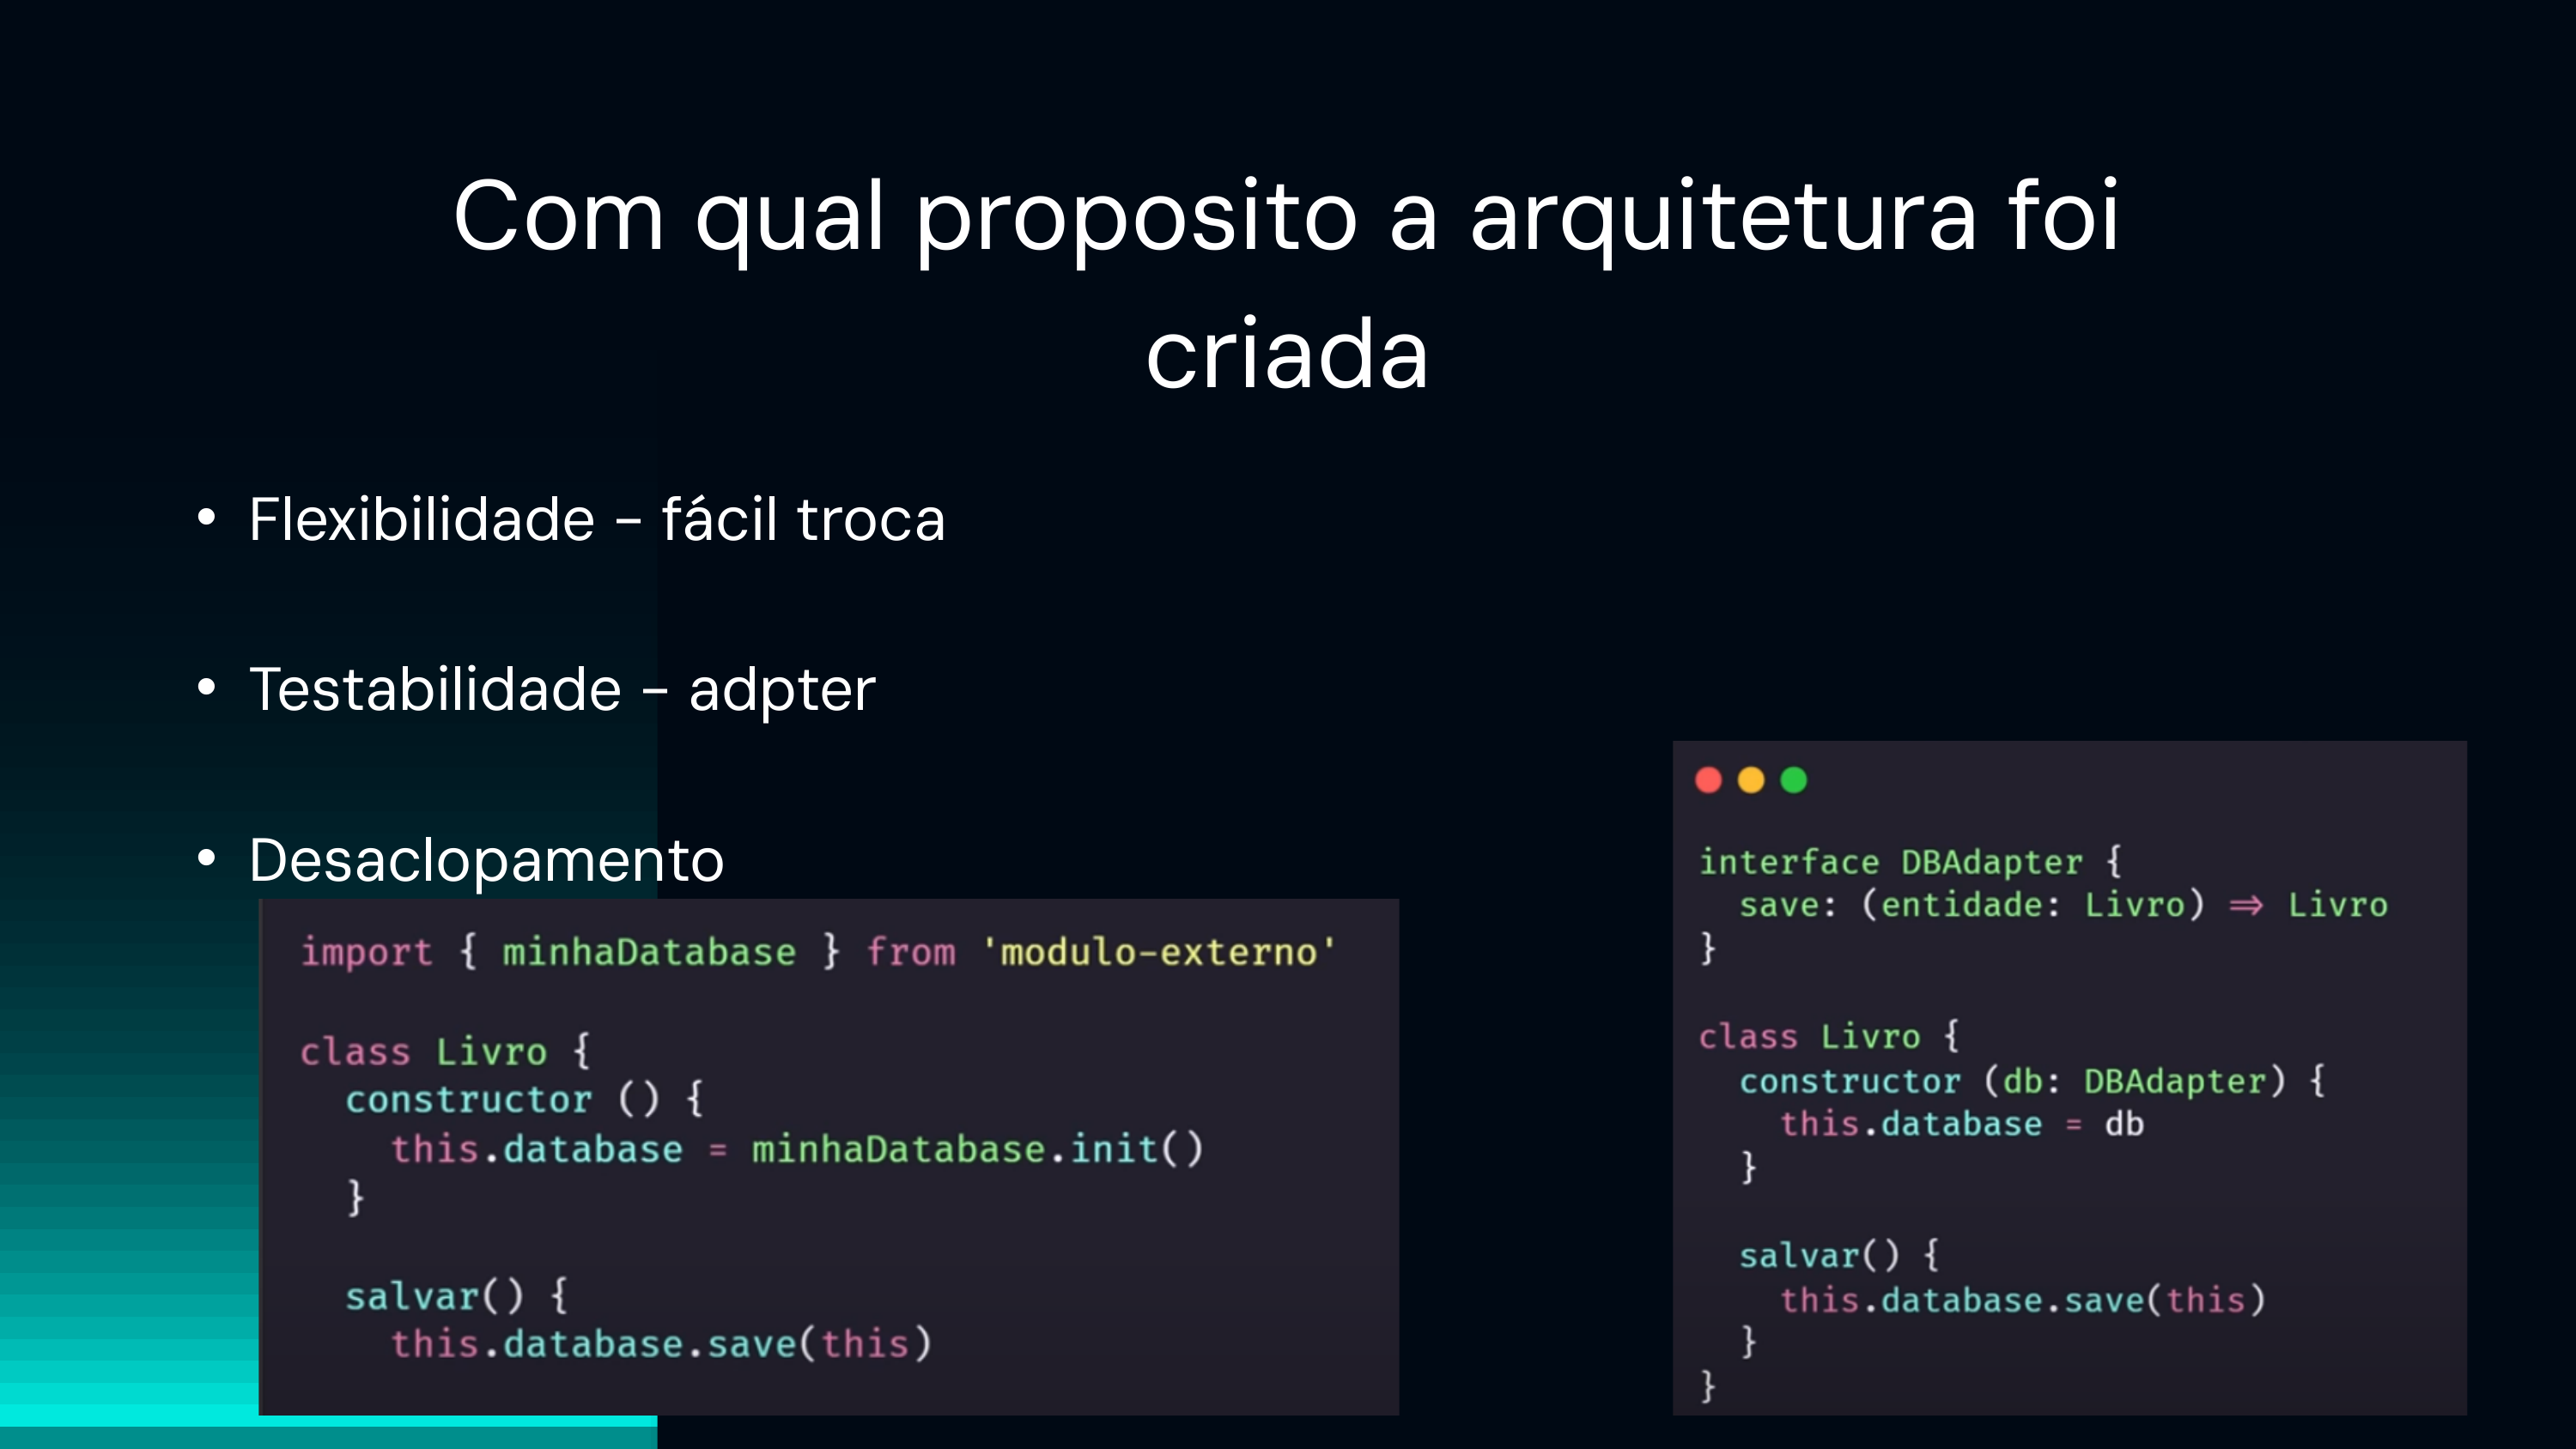

Com qual proposito a arquitetura foi
criada

Flexibilidade - fácil troca

Testabilidade - adpter

Desaclopamento